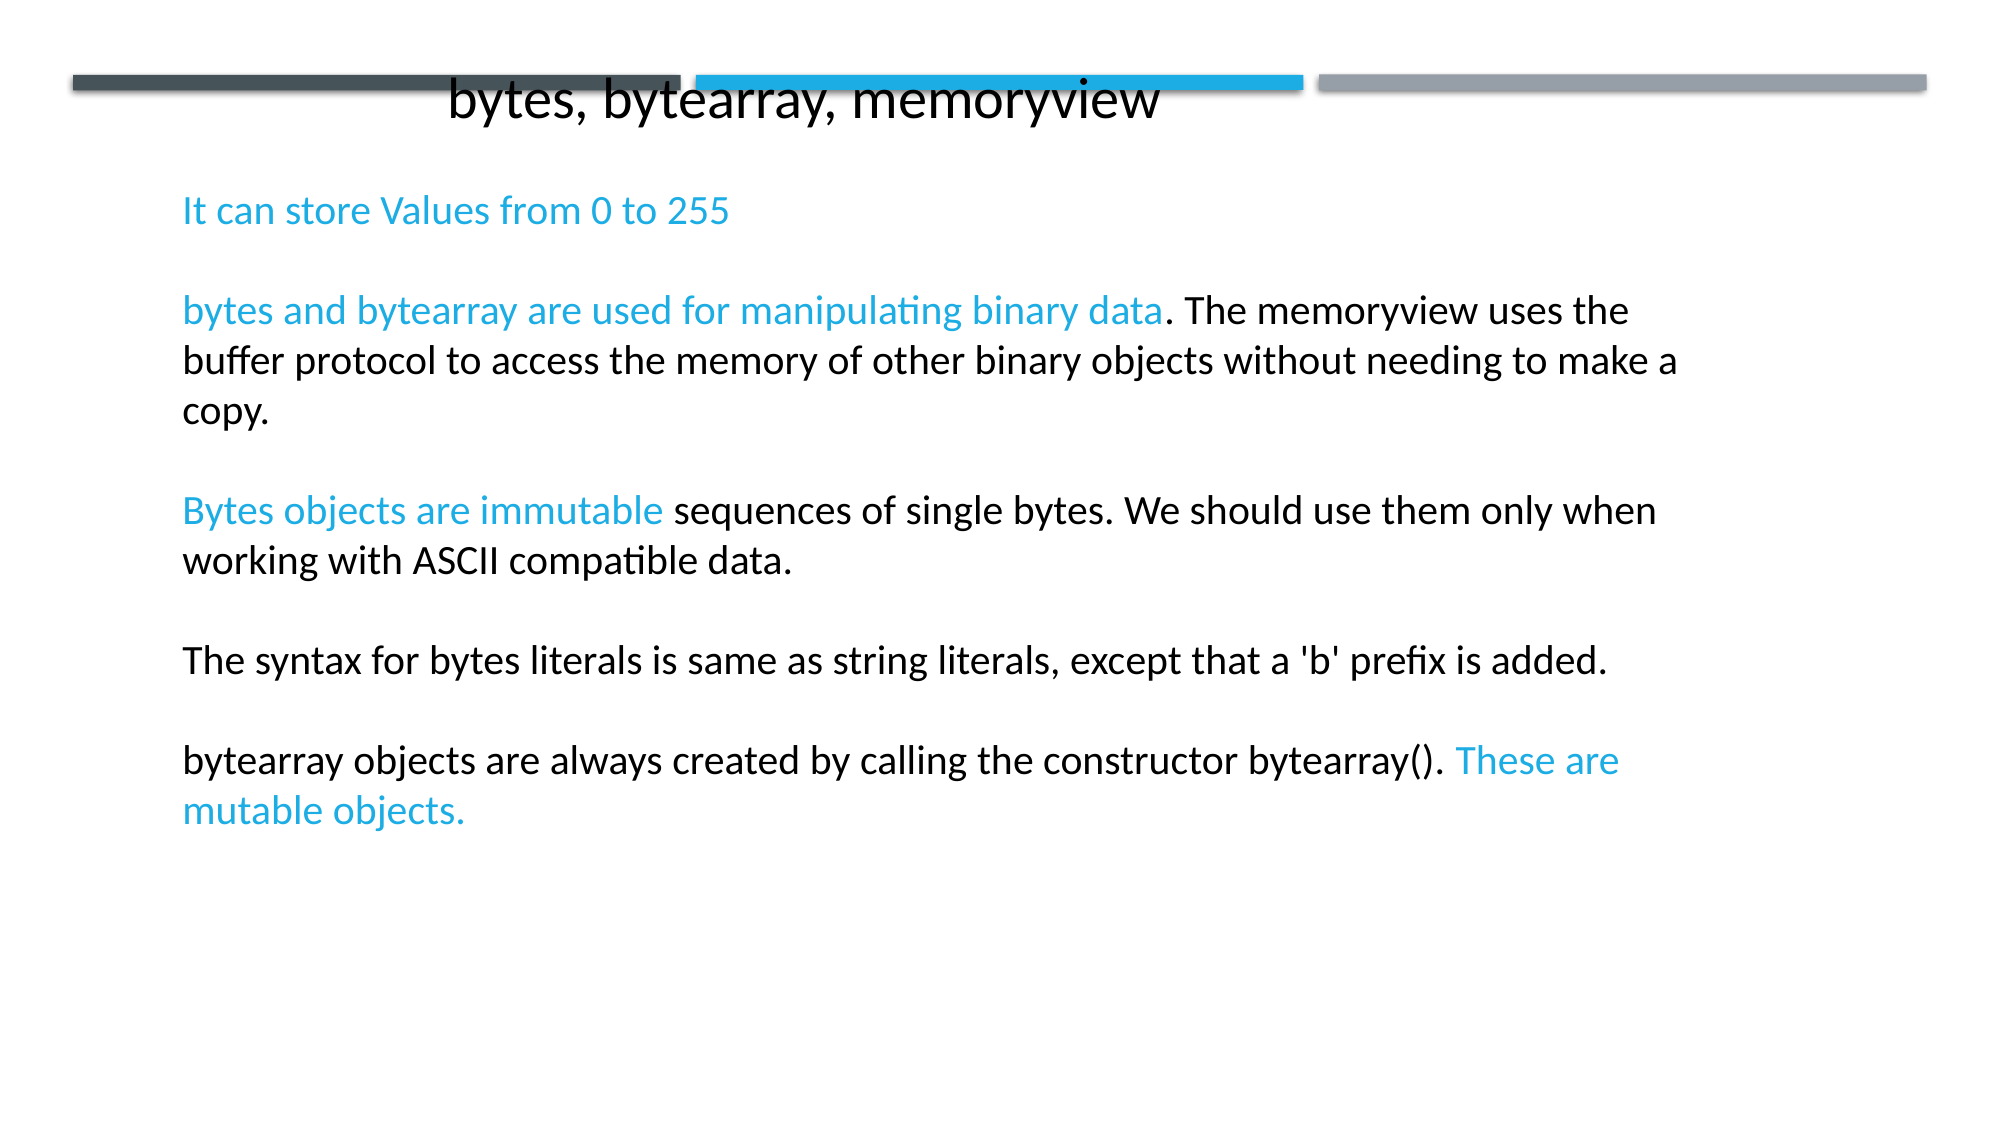

bytes, bytearray, memoryview
It can store Values from 0 to 255

bytes and bytearray are used for manipulating binary data. The memoryview uses the buffer protocol to access the memory of other binary objects without needing to make a copy.

Bytes objects are immutable sequences of single bytes. We should use them only when working with ASCII compatible data.

The syntax for bytes literals is same as string literals, except that a 'b' prefix is added.

bytearray objects are always created by calling the constructor bytearray(). These are mutable objects.